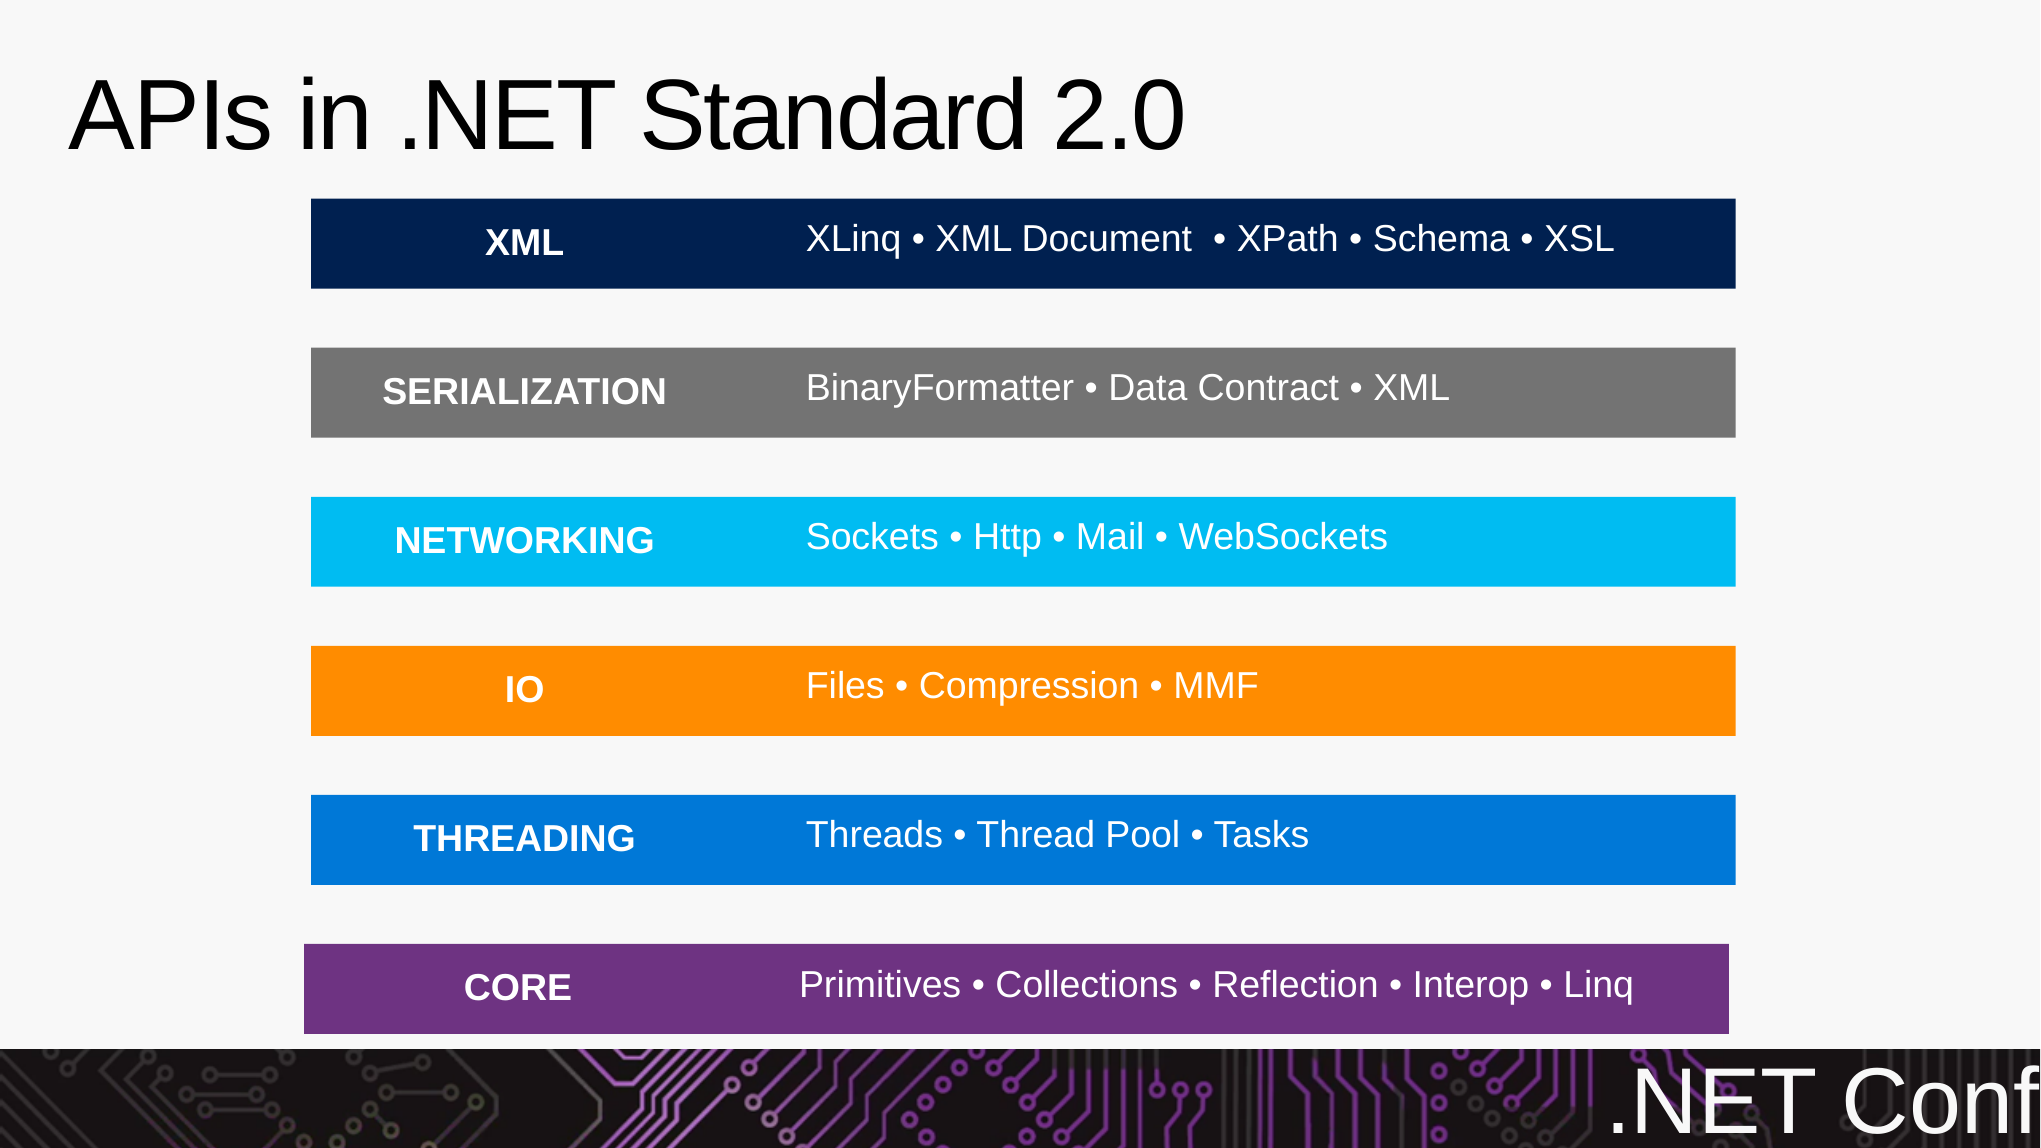

# APIs in .NET Standard 2.0

XLinq • XML Document  • XPath • Schema • XSL
XML

BinaryFormatter • Data Contract • XML
SERIALIZATION

Sockets • Http • Mail • WebSockets
NETWORKING

Files • Compression • MMF
IO

Threads • Thread Pool • Tasks
THREADING

Primitives • Collections • Reflection • Interop • Linq
CORE